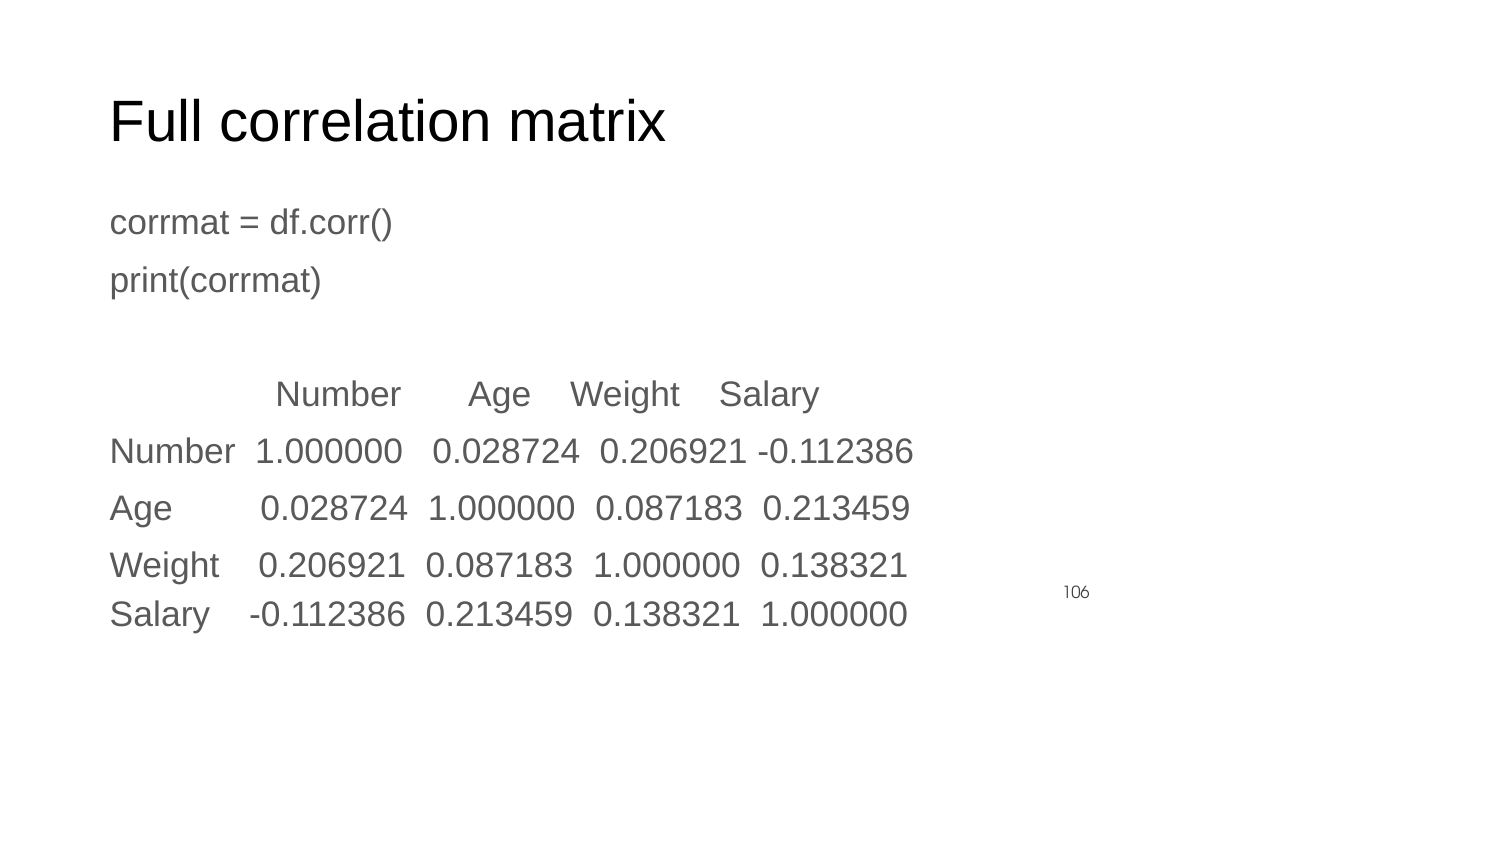

# Full correlation matrix
corrmat = df.corr()
print(corrmat)

                 Number       Age    Weight    Salary
Number  1.000000   0.028724  0.206921 -0.112386
Age         0.028724  1.000000  0.087183  0.213459
Weight    0.206921  0.087183  1.000000  0.138321
Salary    -0.112386  0.213459  0.138321  1.000000

106